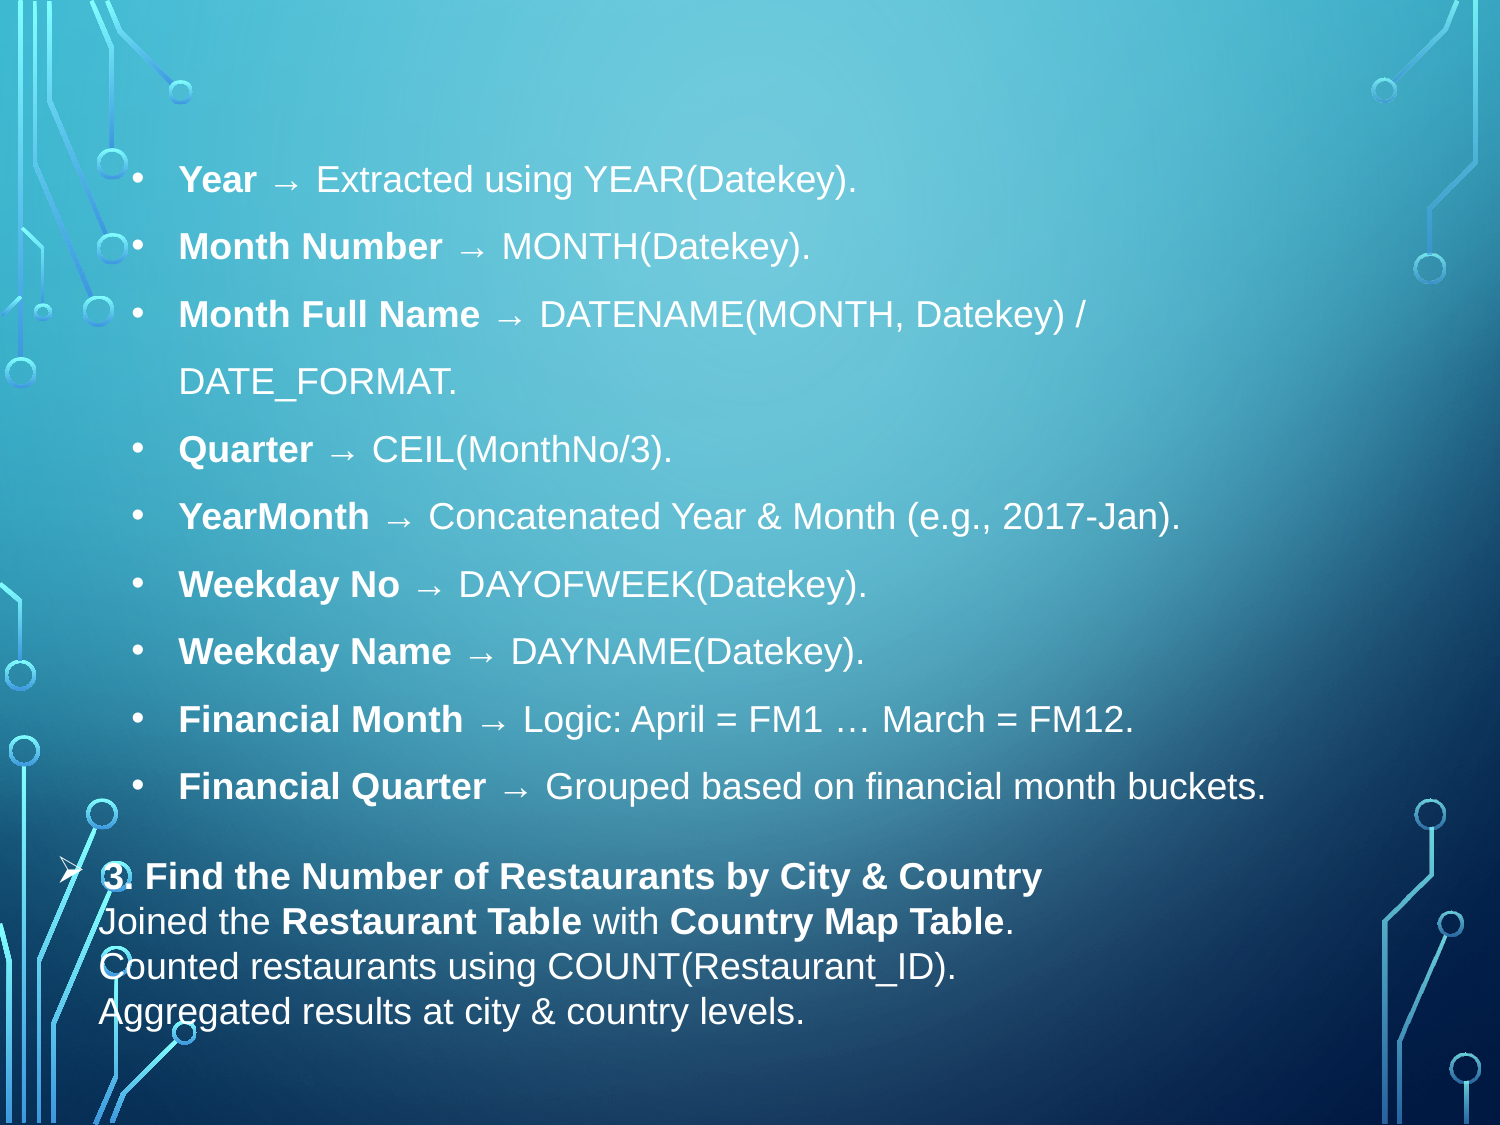

Year → Extracted using YEAR(Datekey).
Month Number → MONTH(Datekey).
Month Full Name → DATENAME(MONTH, Datekey) / DATE_FORMAT.
Quarter → CEIL(MonthNo/3).
YearMonth → Concatenated Year & Month (e.g., 2017-Jan).
Weekday No → DAYOFWEEK(Datekey).
Weekday Name → DAYNAME(Datekey).
Financial Month → Logic: April = FM1 … March = FM12.
Financial Quarter → Grouped based on financial month buckets.

3. Find the Number of Restaurants by City & Country
    Joined the Restaurant Table with Country Map Table.
    Counted restaurants using COUNT(Restaurant_ID).
    Aggregated results at city & country levels.